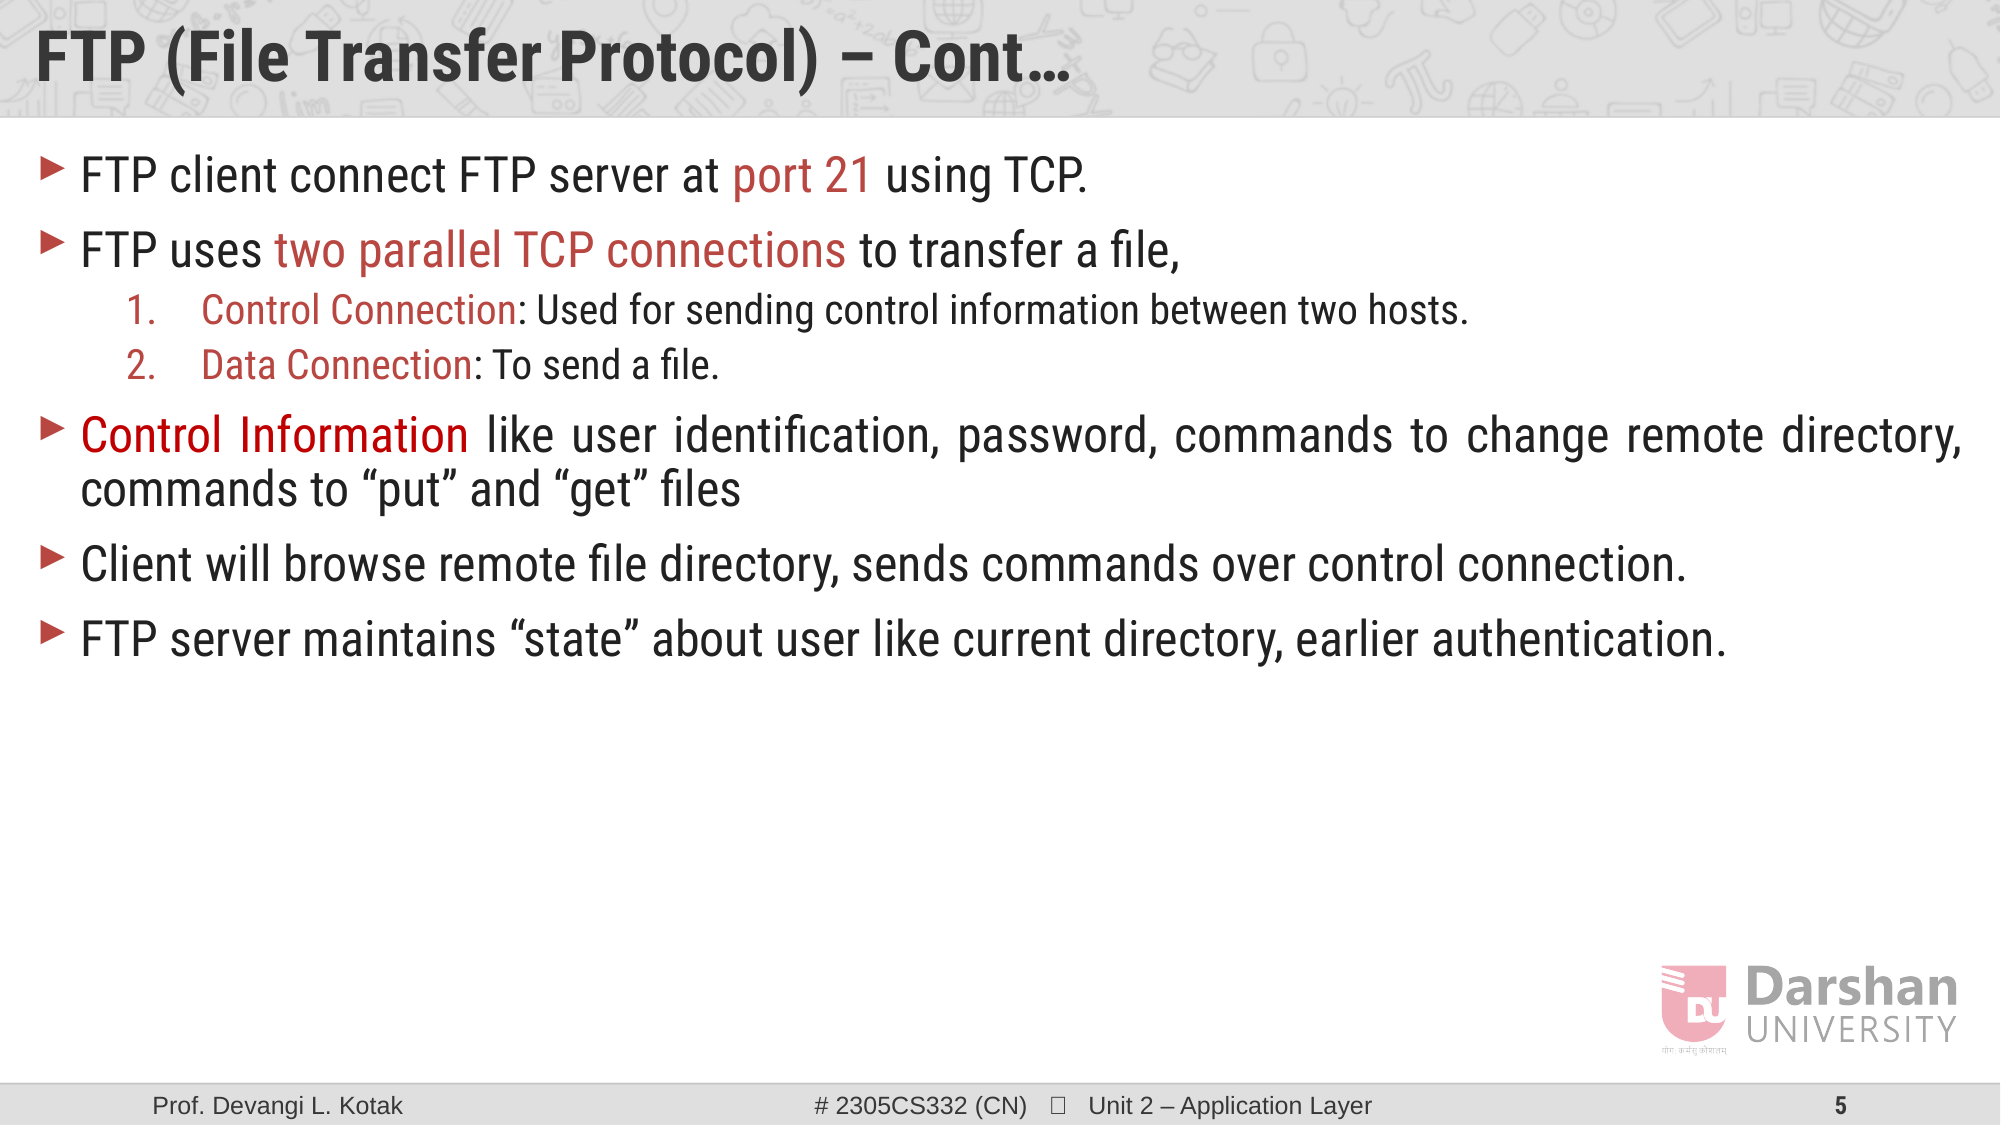

# FTP (File Transfer Protocol) – Cont…
FTP client connect FTP server at port 21 using TCP.
FTP uses two parallel TCP connections to transfer a file,
Control Connection: Used for sending control information between two hosts.
Data Connection: To send a file.
Control Information like user identification, password, commands to change remote directory, commands to “put” and “get” files
Client will browse remote file directory, sends commands over control connection.
FTP server maintains “state” about user like current directory, earlier authentication.